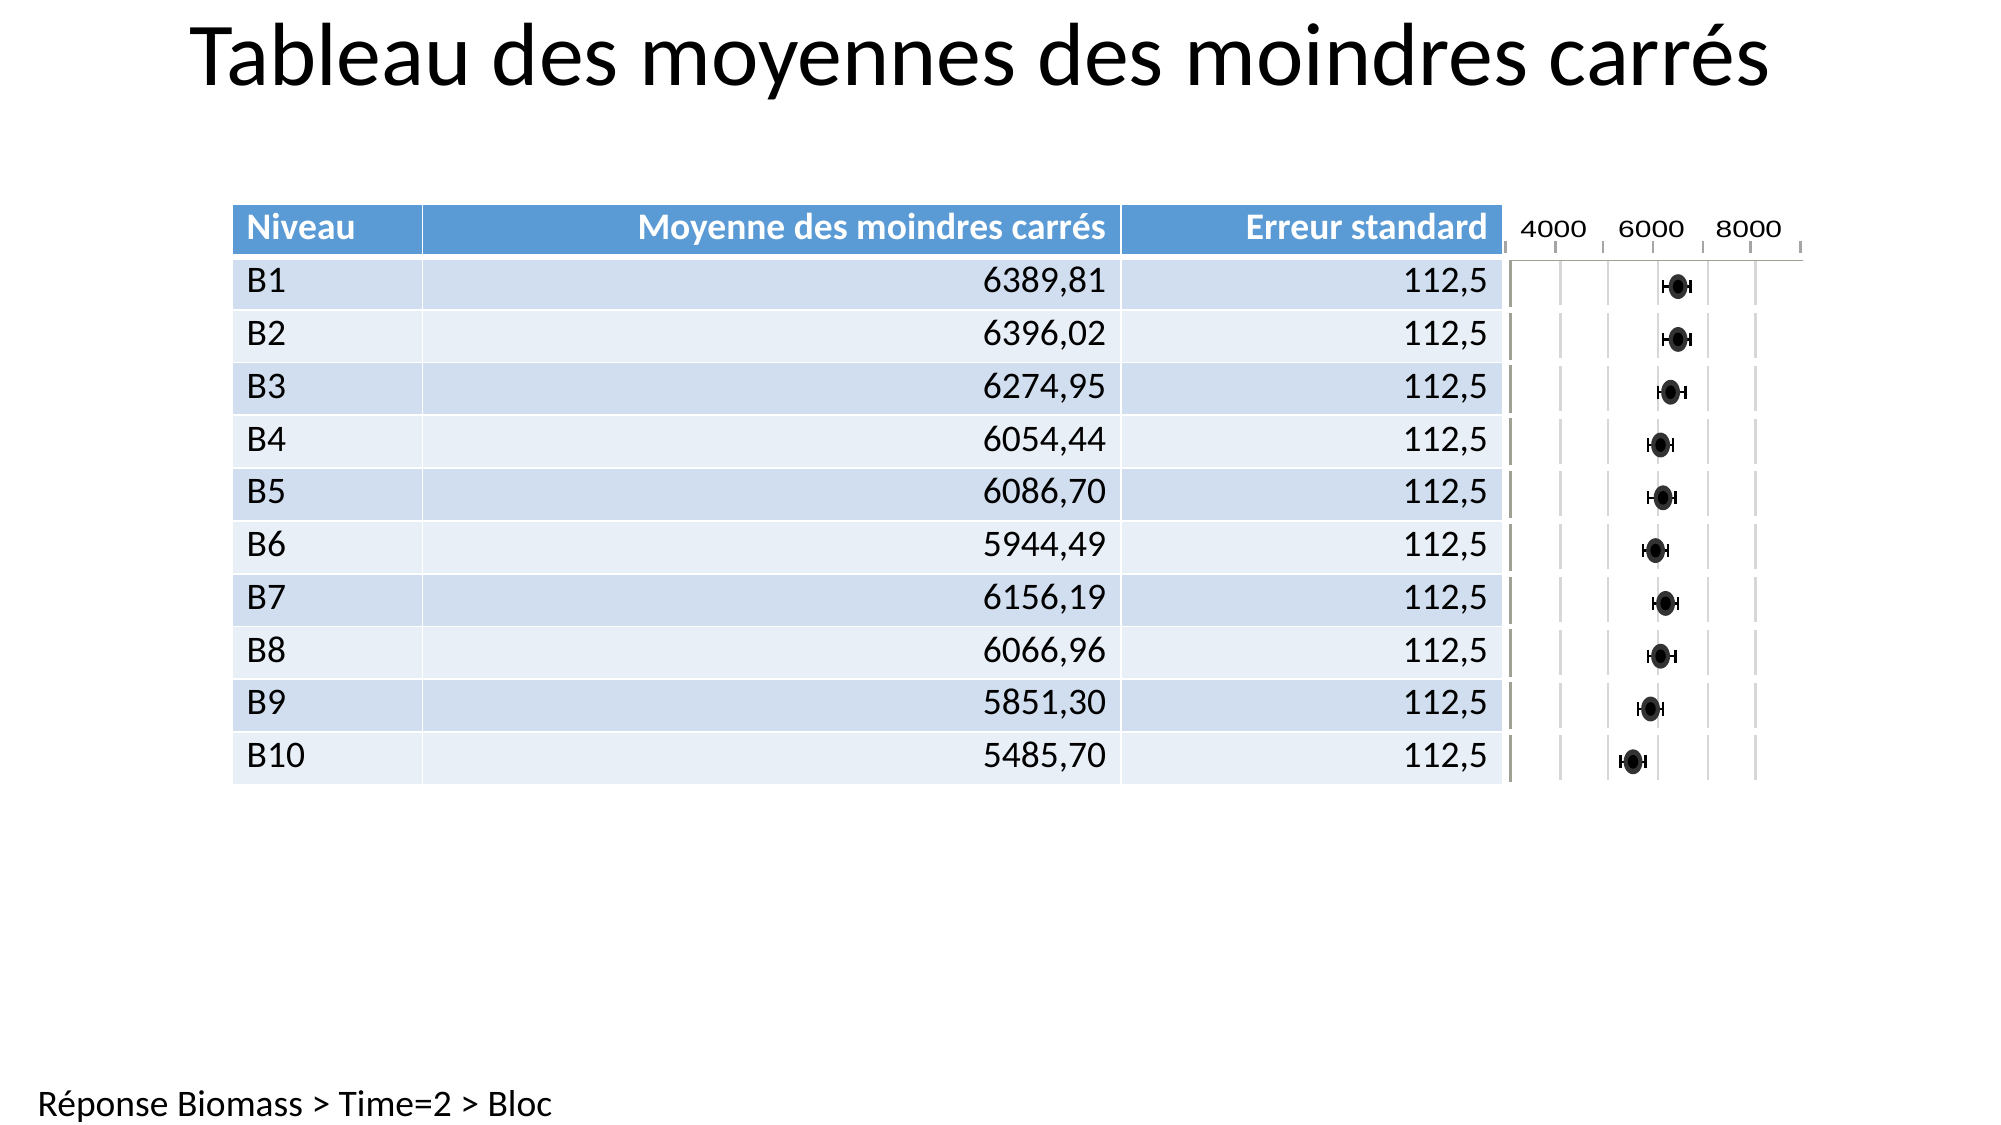

# Tableau des moyennes des moindres carrés
| Niveau | Moyenne des moindres carrés | Erreur standard |  |
| --- | --- | --- | --- |
| B1 | 6389,81 | 112,5 |  |
| B2 | 6396,02 | 112,5 |  |
| B3 | 6274,95 | 112,5 |  |
| B4 | 6054,44 | 112,5 |  |
| B5 | 6086,70 | 112,5 |  |
| B6 | 5944,49 | 112,5 |  |
| B7 | 6156,19 | 112,5 |  |
| B8 | 6066,96 | 112,5 |  |
| B9 | 5851,30 | 112,5 |  |
| B10 | 5485,70 | 112,5 |  |
Réponse Biomass > Time=2 > Bloc